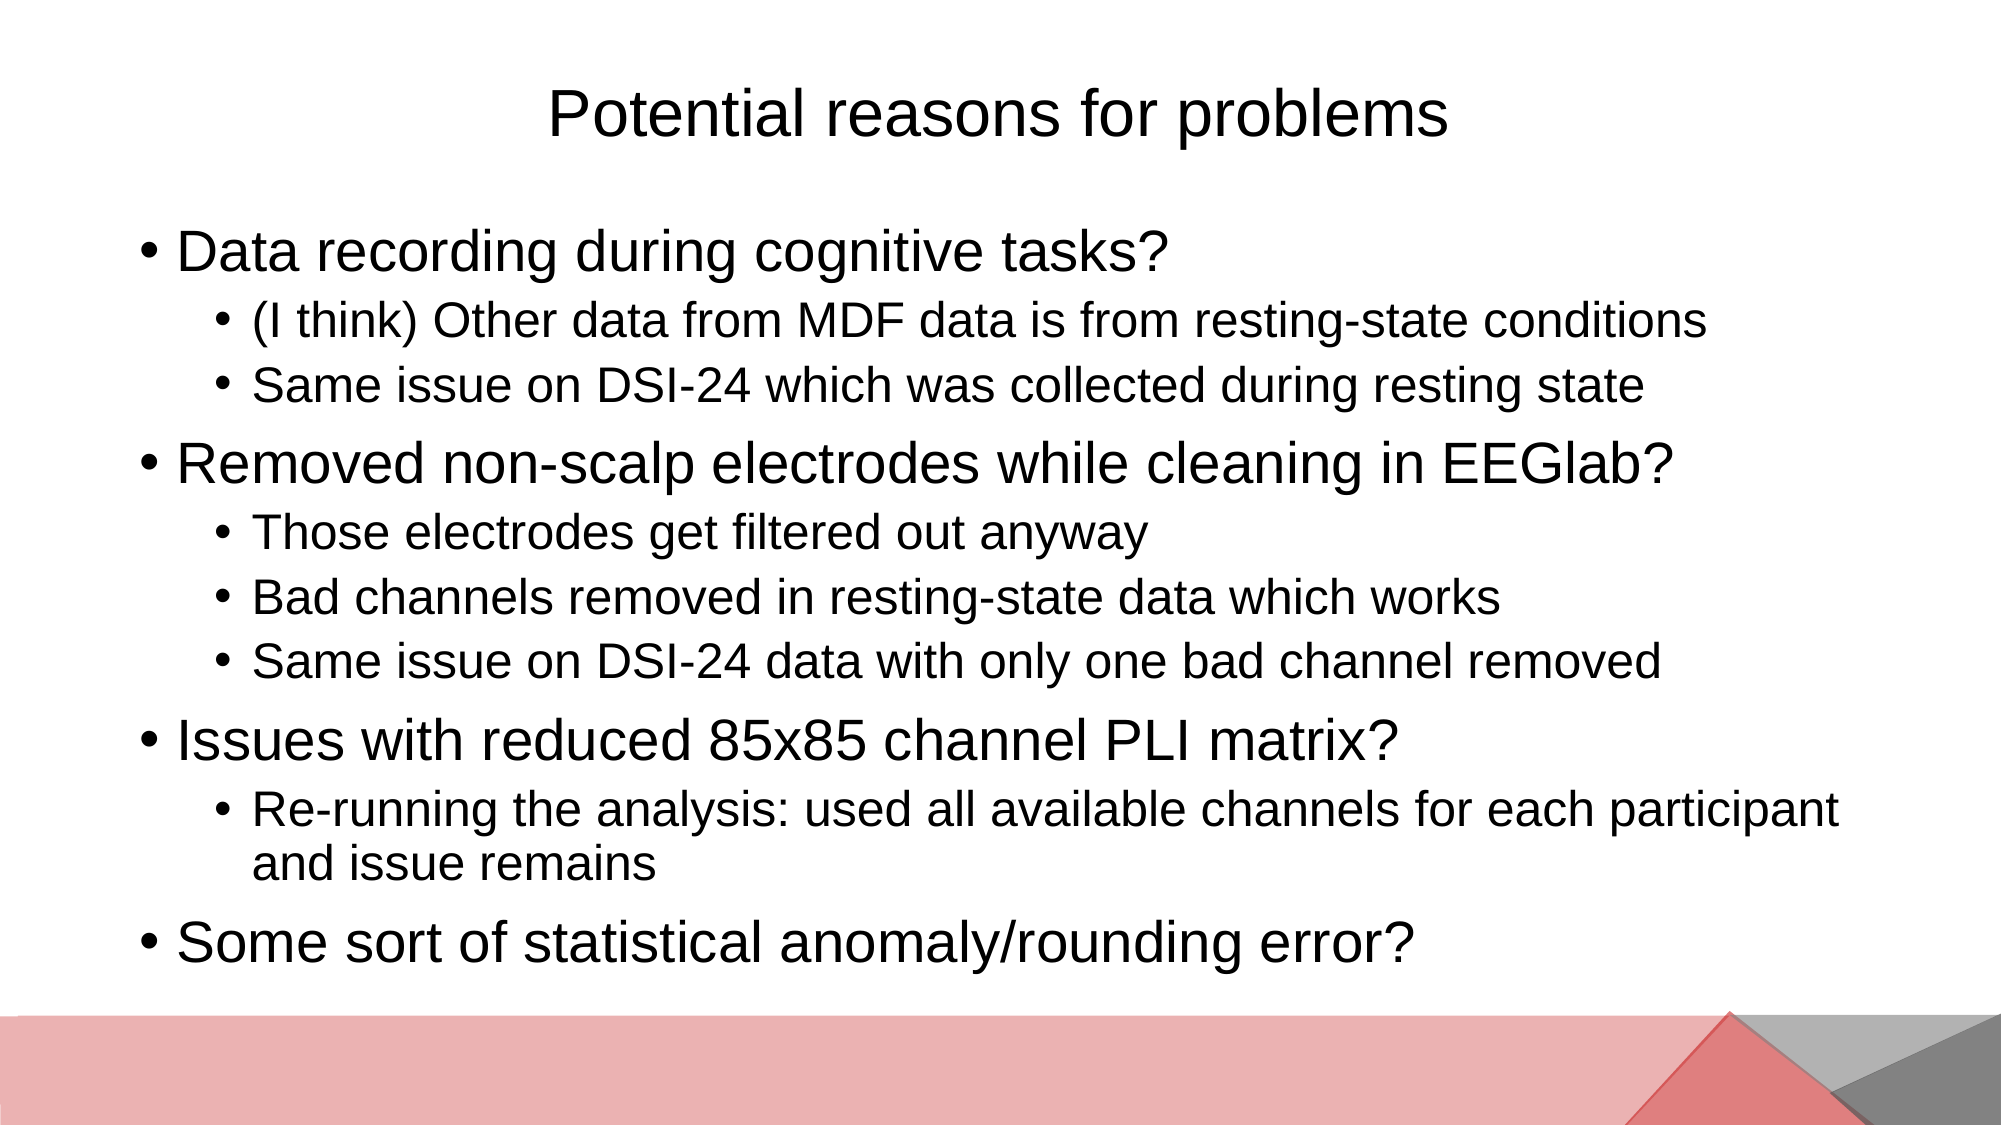

# Potential reasons for problems
Data recording during cognitive tasks?
(I think) Other data from MDF data is from resting-state conditions
Same issue on DSI-24 which was collected during resting state
Removed non-scalp electrodes while cleaning in EEGlab?
Those electrodes get filtered out anyway
Bad channels removed in resting-state data which works
Same issue on DSI-24 data with only one bad channel removed
Issues with reduced 85x85 channel PLI matrix?
Re-running the analysis: used all available channels for each participant and issue remains
Some sort of statistical anomaly/rounding error?